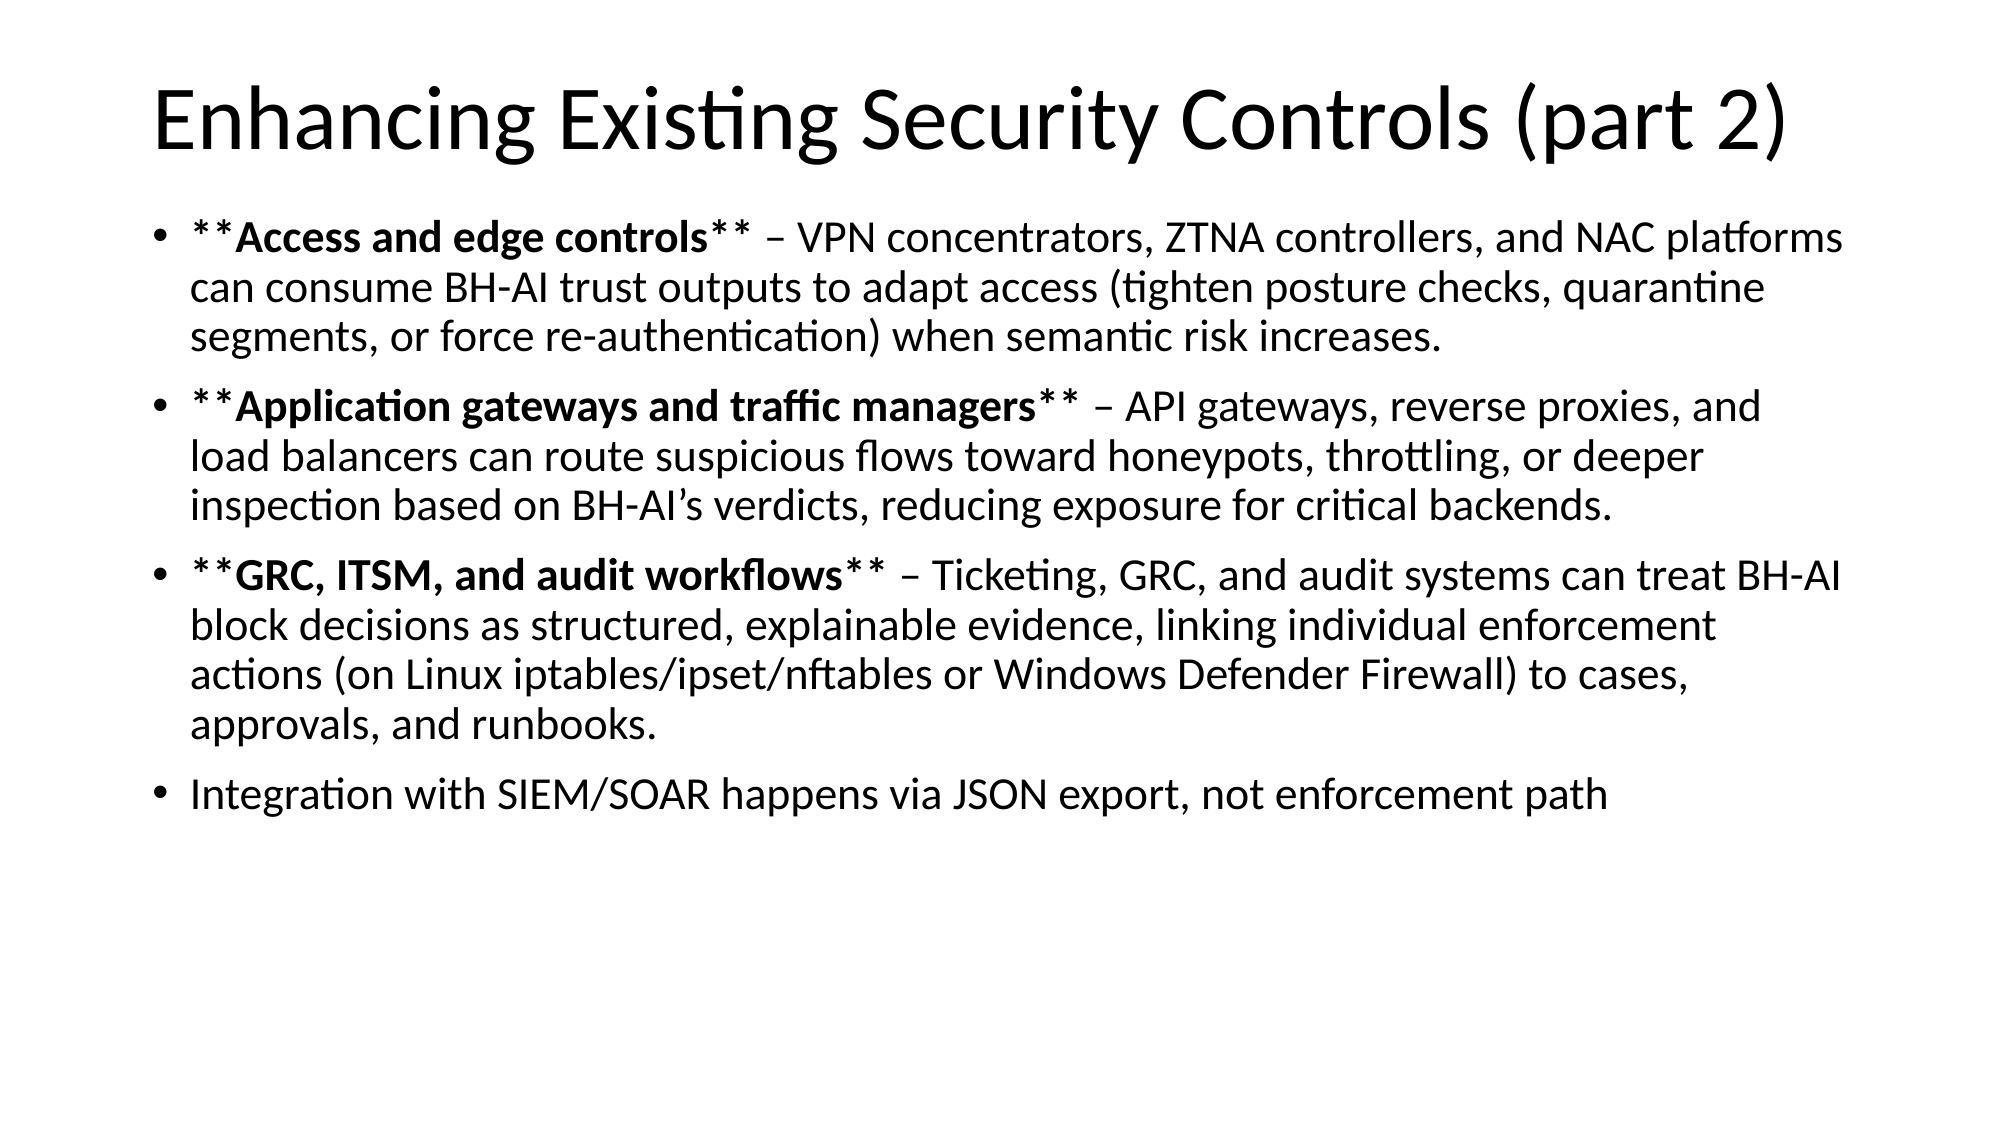

# Enhancing Existing Security Controls (part 2)
**Access and edge controls** – VPN concentrators, ZTNA controllers, and NAC platforms can consume BH-AI trust outputs to adapt access (tighten posture checks, quarantine segments, or force re-authentication) when semantic risk increases.
**Application gateways and traffic managers** – API gateways, reverse proxies, and load balancers can route suspicious flows toward honeypots, throttling, or deeper inspection based on BH-AI’s verdicts, reducing exposure for critical backends.
**GRC, ITSM, and audit workflows** – Ticketing, GRC, and audit systems can treat BH-AI block decisions as structured, explainable evidence, linking individual enforcement actions (on Linux iptables/ipset/nftables or Windows Defender Firewall) to cases, approvals, and runbooks.
Integration with SIEM/SOAR happens via JSON export, not enforcement path